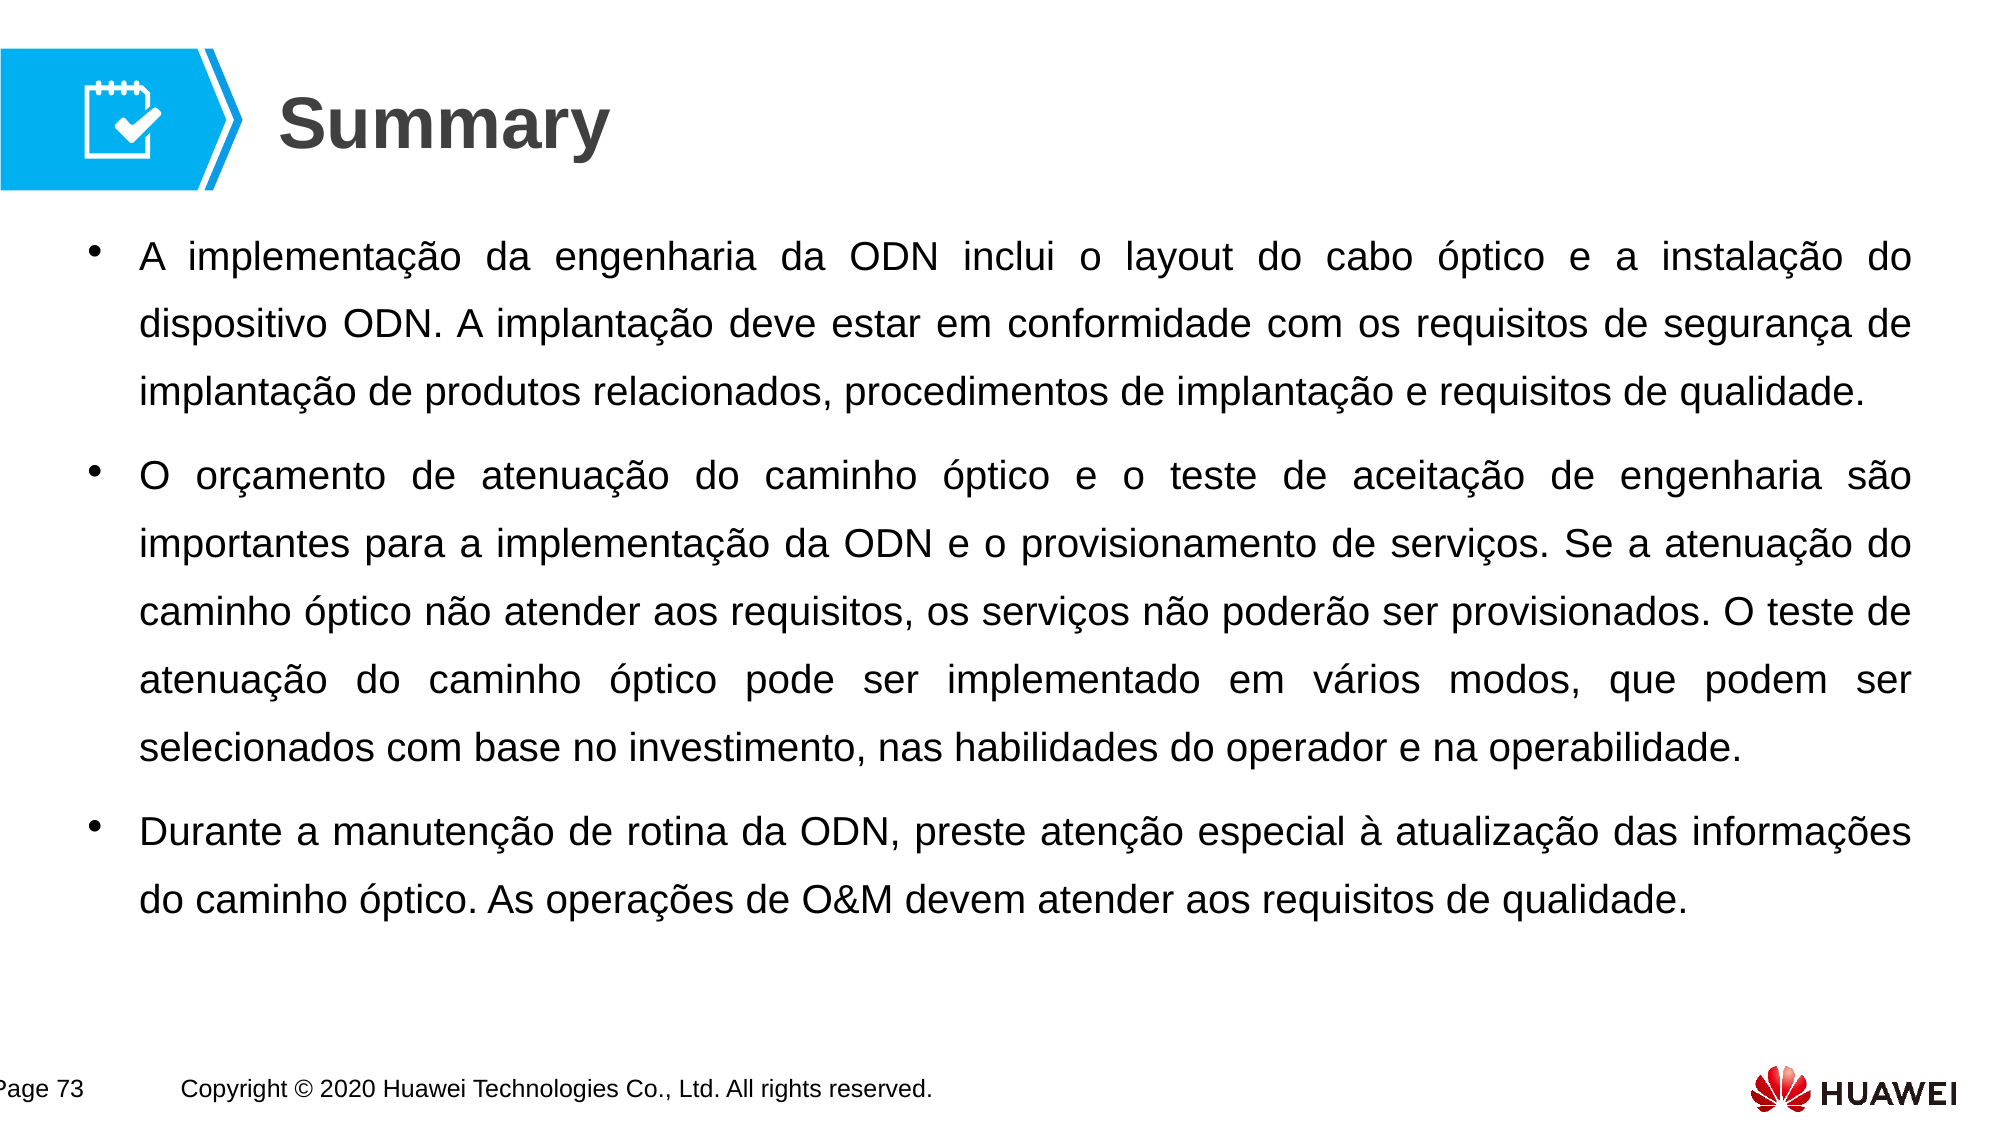

A implementação da engenharia da ODN inclui o layout do cabo óptico e a instalação do dispositivo ODN. A implantação deve estar em conformidade com os requisitos de segurança de implantação de produtos relacionados, procedimentos de implantação e requisitos de qualidade.
O orçamento de atenuação do caminho óptico e o teste de aceitação de engenharia são importantes para a implementação da ODN e o provisionamento de serviços. Se a atenuação do caminho óptico não atender aos requisitos, os serviços não poderão ser provisionados. O teste de atenuação do caminho óptico pode ser implementado em vários modos, que podem ser selecionados com base no investimento, nas habilidades do operador e na operabilidade.
Durante a manutenção de rotina da ODN, preste atenção especial à atualização das informações do caminho óptico. As operações de O&M devem atender aos requisitos de qualidade.